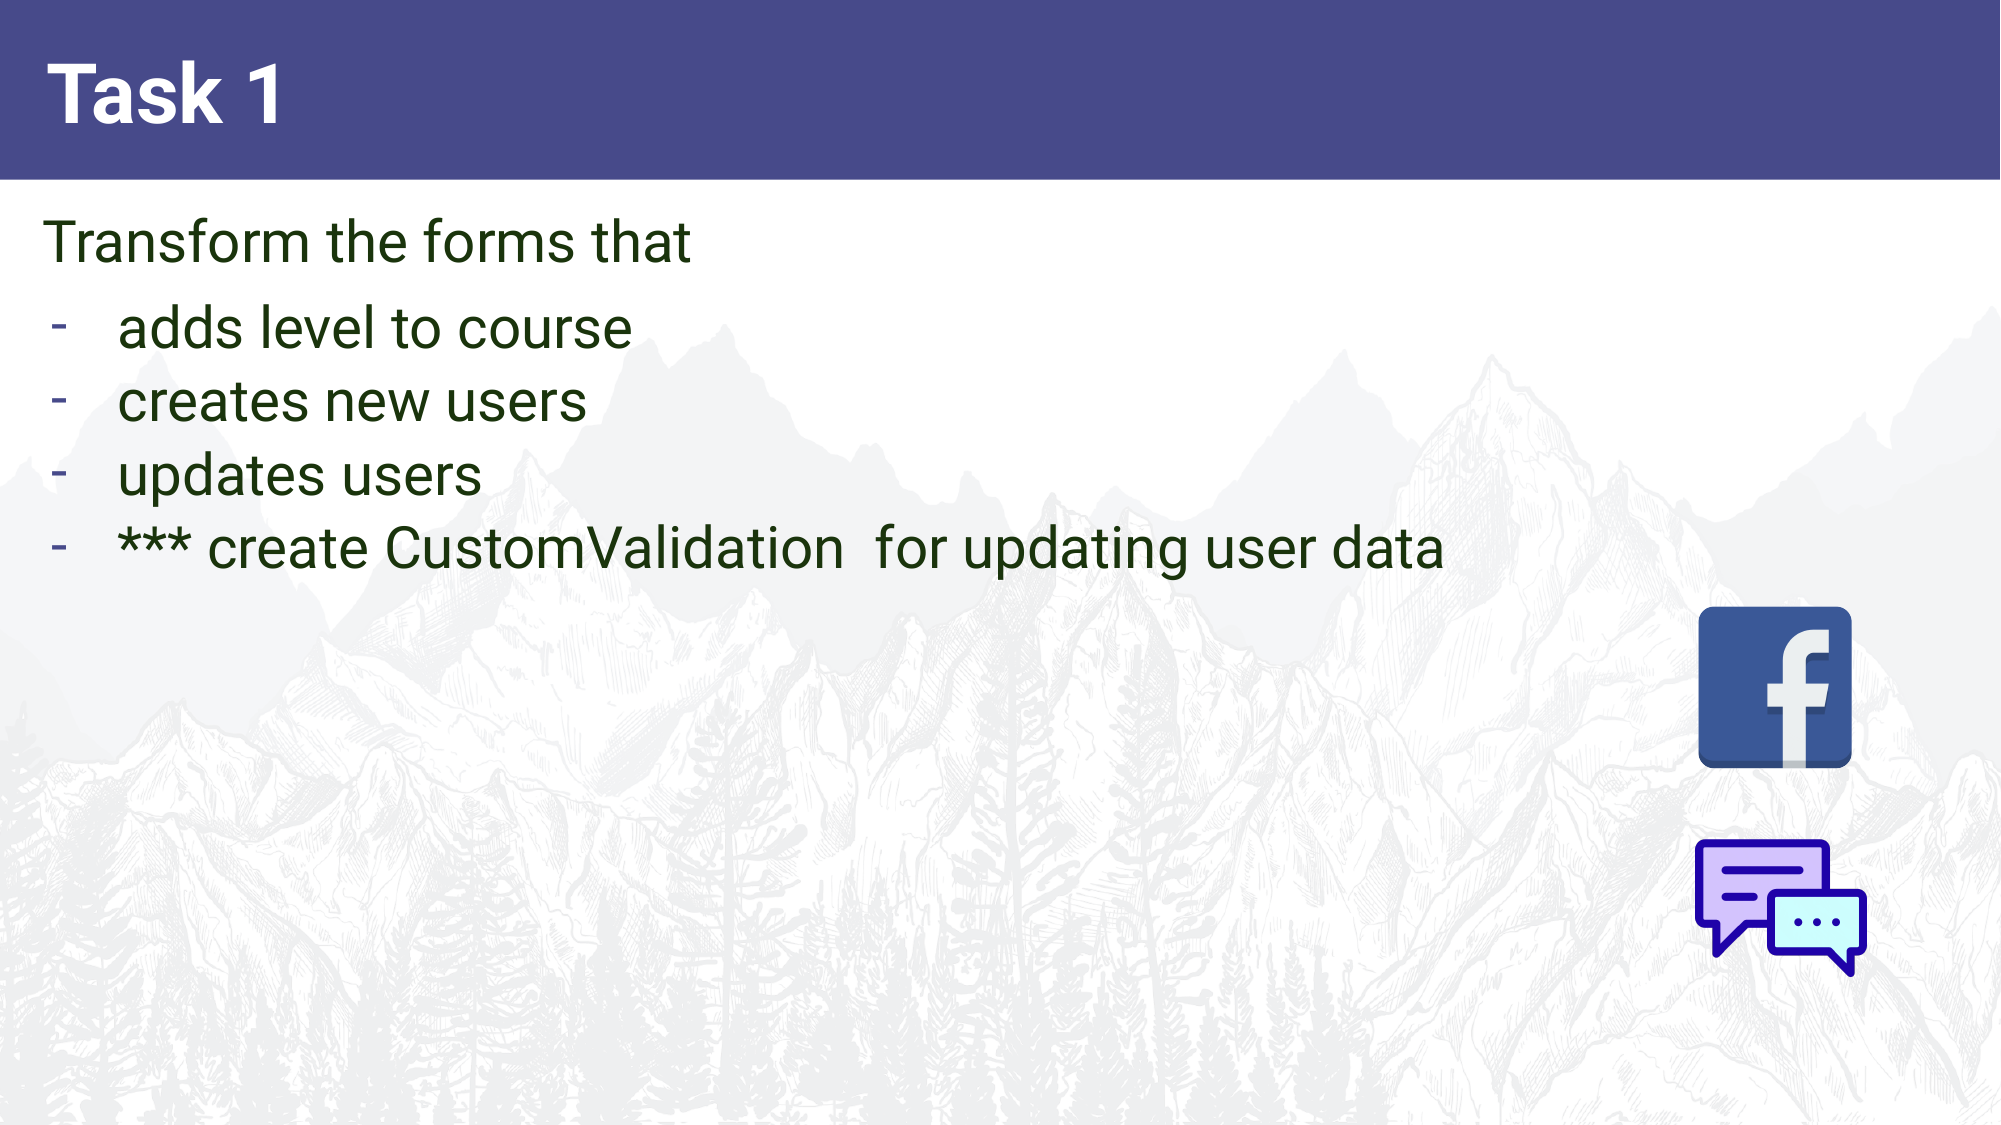

# Task 1
Transform the forms that
adds level to course
creates new users
updates users
*** create CustomValidation  for updating user data